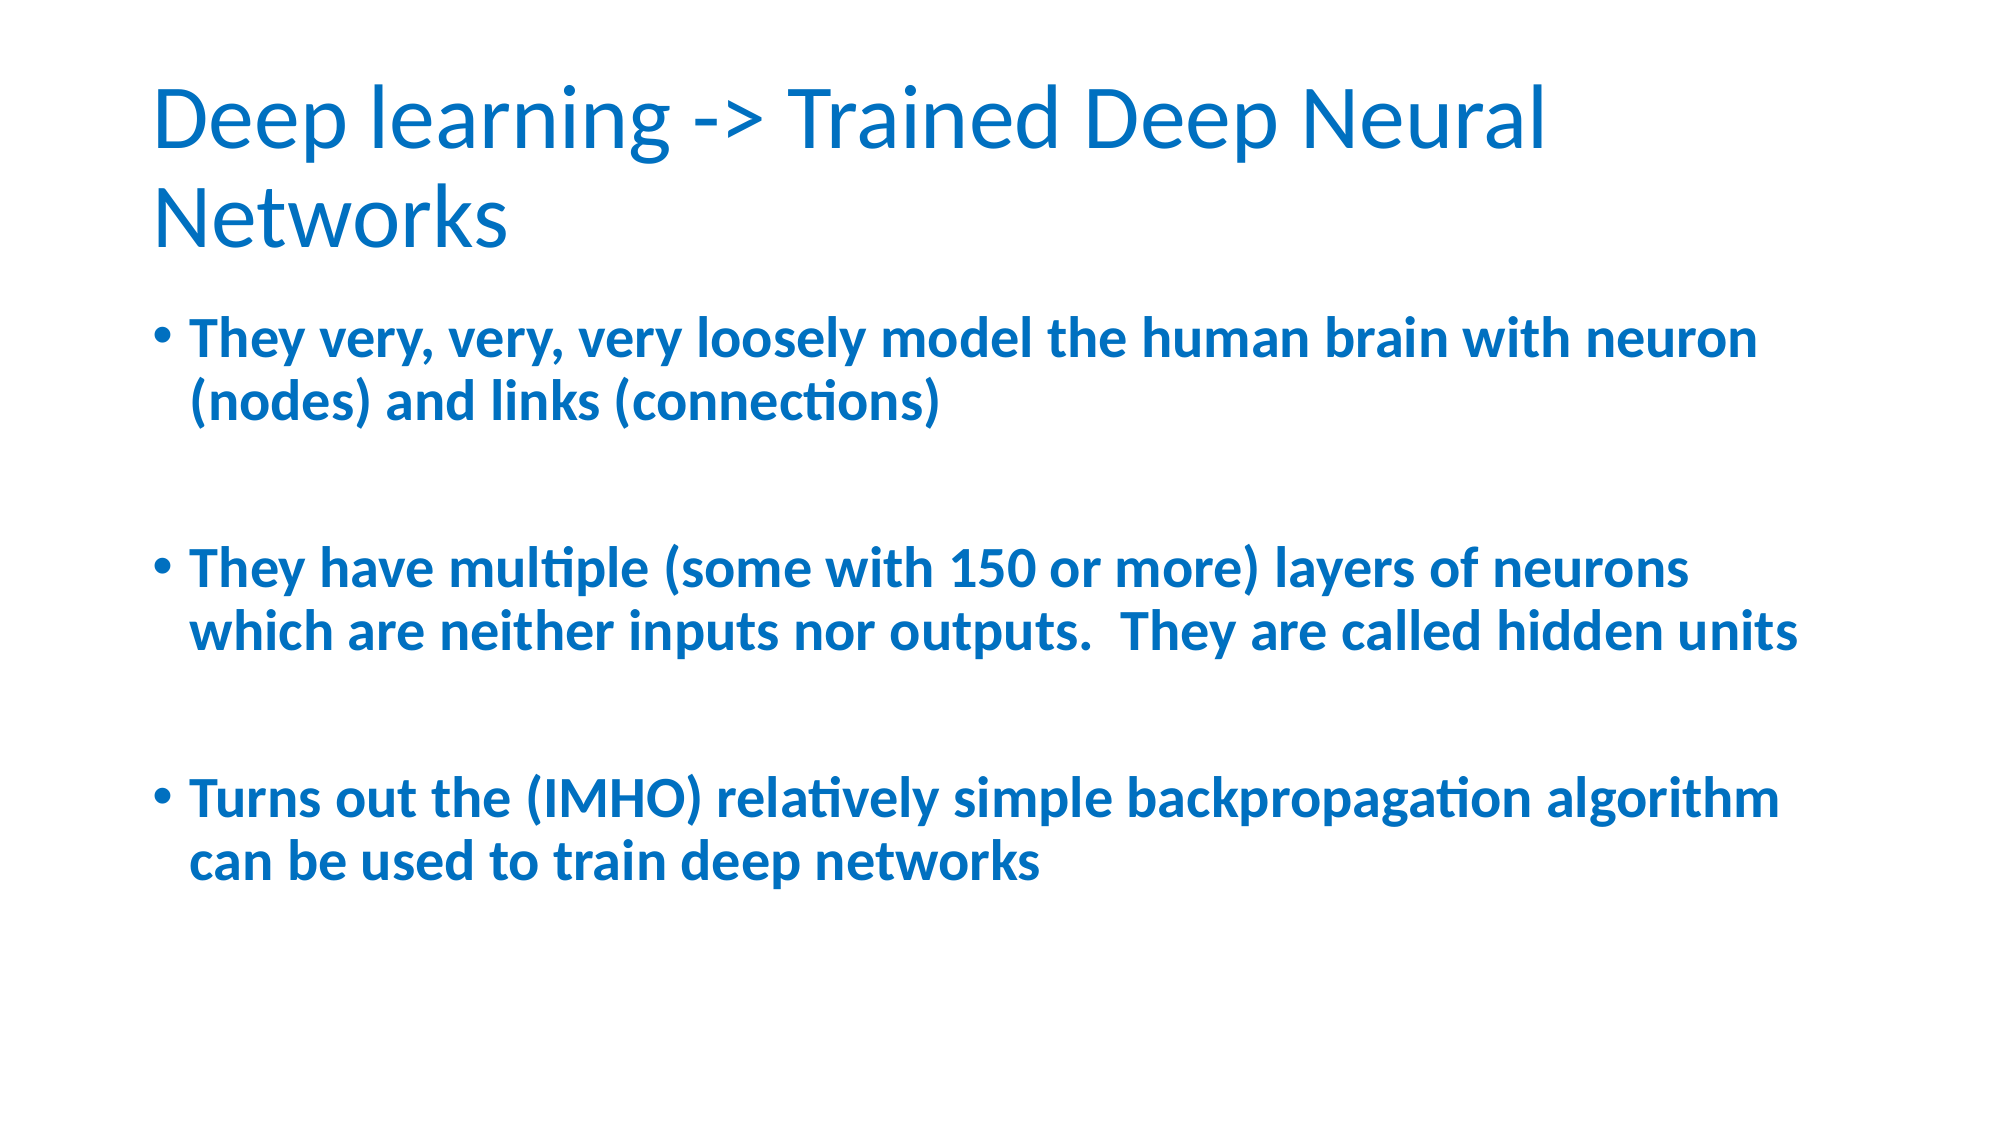

# Deep learning -> Trained Deep Neural Networks
They very, very, very loosely model the human brain with neuron (nodes) and links (connections)

They have multiple (some with 150 or more) layers of neurons which are neither inputs nor outputs.  They are called hidden units

Turns out the (IMHO) relatively simple backpropagation algorithm can be used to train deep networks